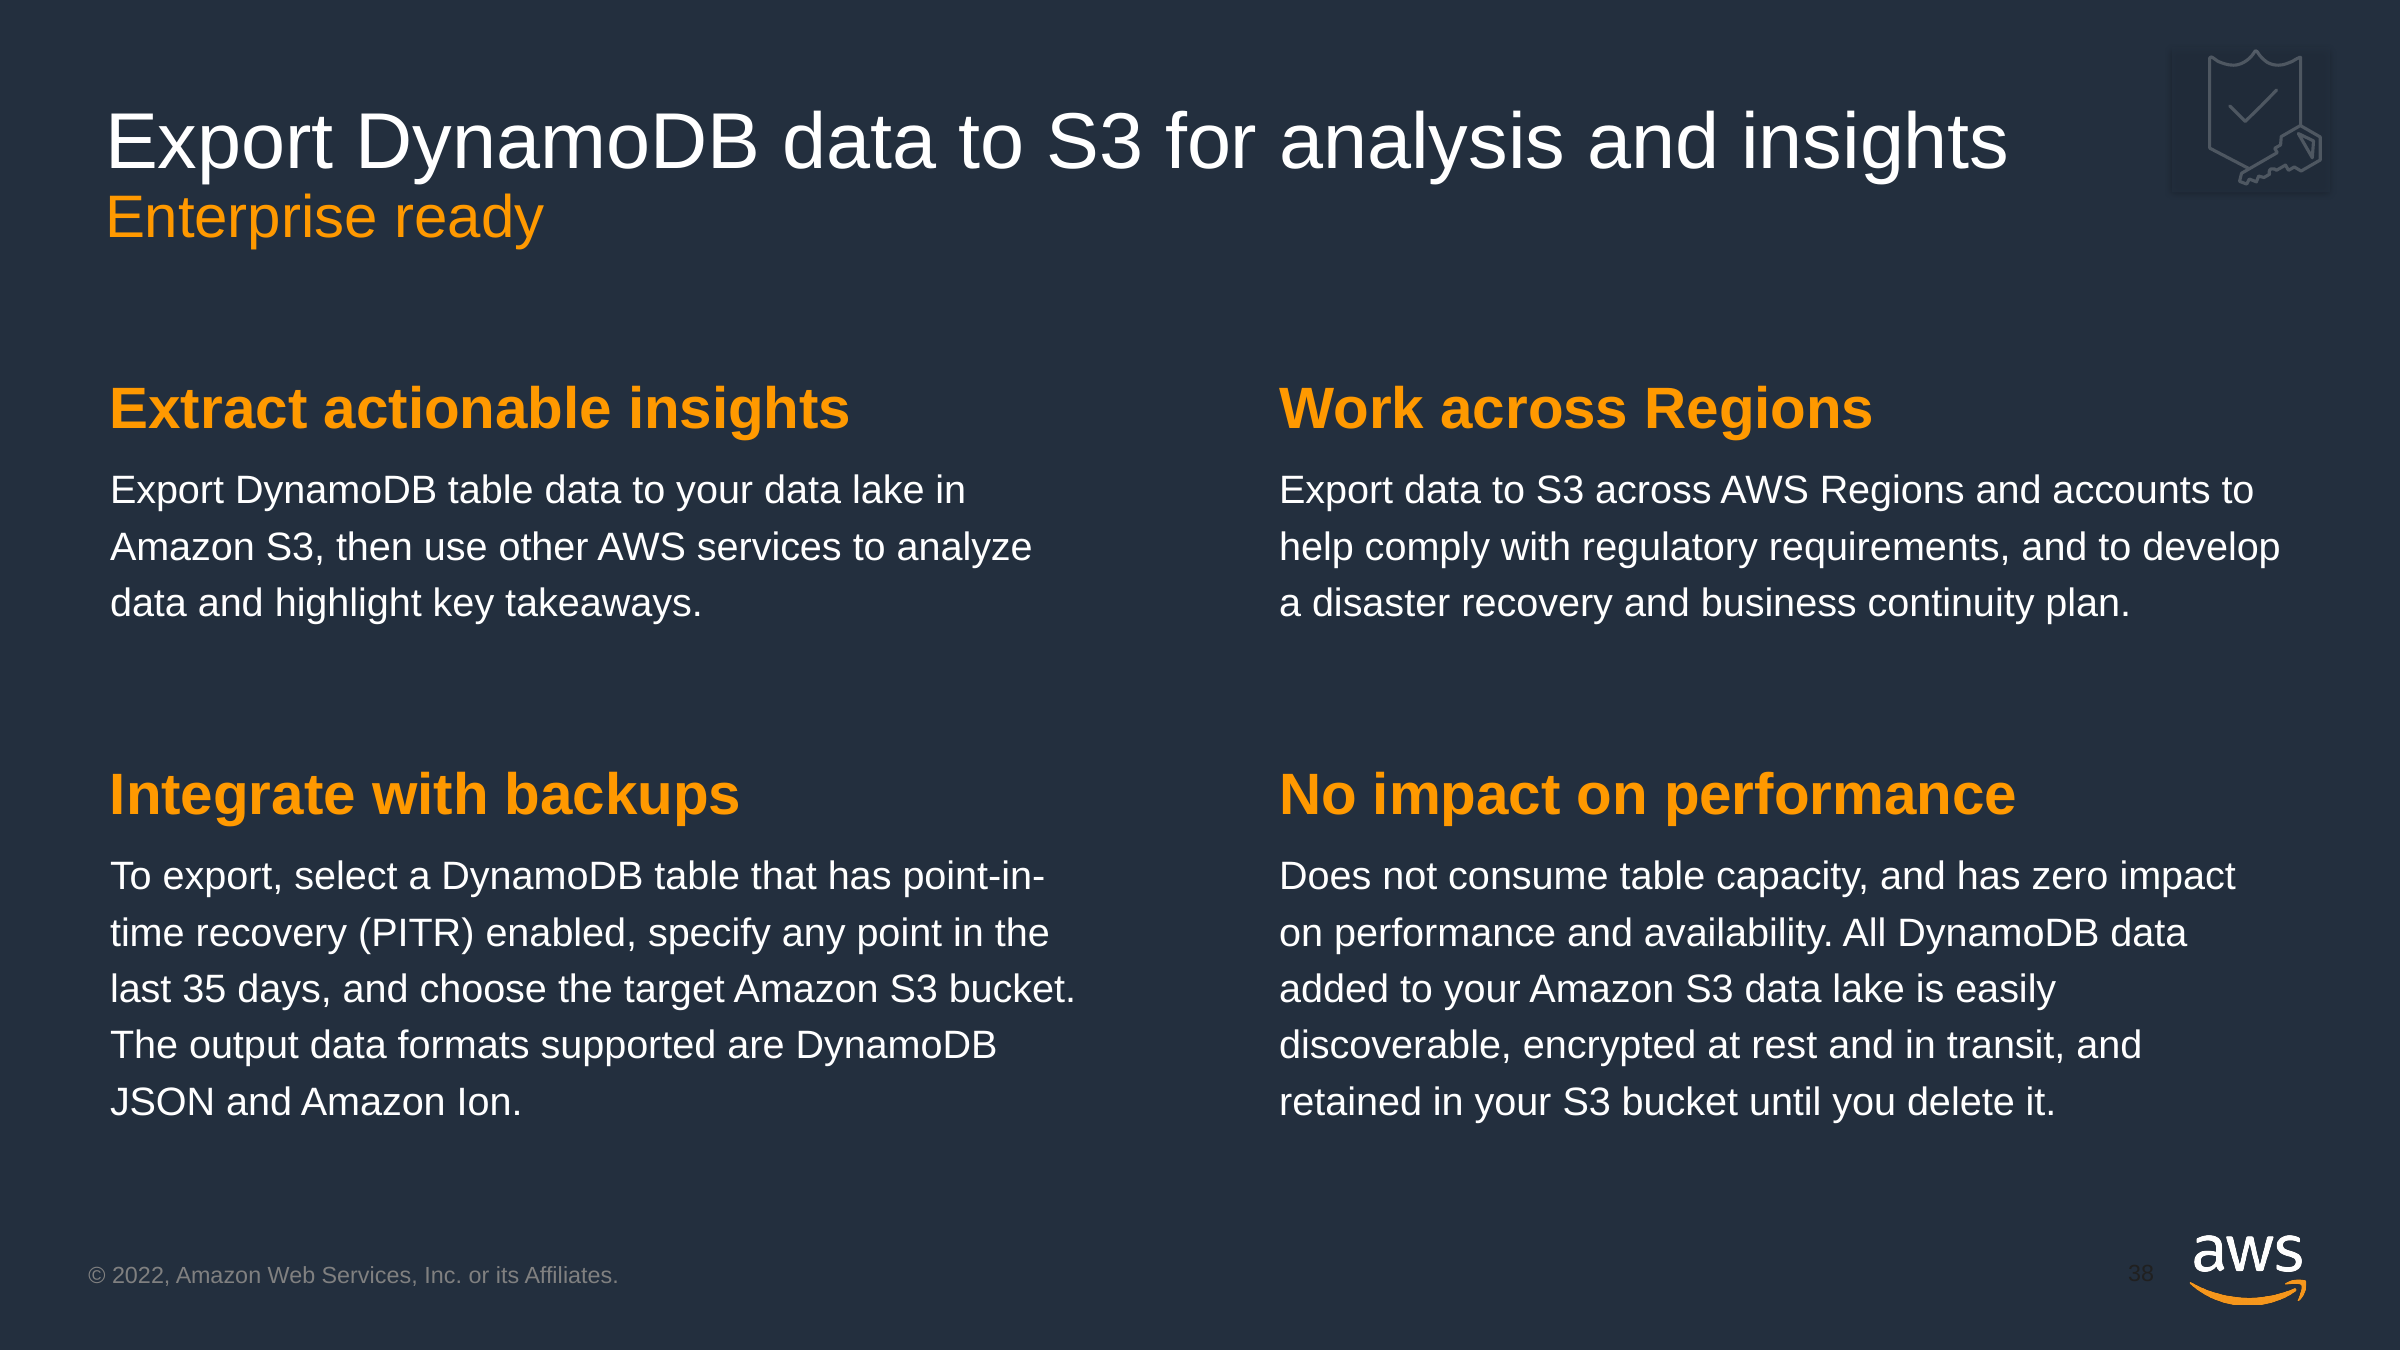

# Export DynamoDB data to S3 for analysis and insights Enterprise ready
Extract actionable insights
Work across Regions
Export DynamoDB table data to your data lake in Amazon S3, then use other AWS services to analyze data and highlight key takeaways.
Export data to S3 across AWS Regions and accounts to help comply with regulatory requirements, and to develop a disaster recovery and business continuity plan.

Integrate with backups
No impact on performance
To export, select a DynamoDB table that has point-in-time recovery (PITR) enabled, specify any point in the last 35 days, and choose the target Amazon S3 bucket. The output data formats supported are DynamoDB JSON and Amazon Ion.

Does not consume table capacity, and has zero impact on performance and availability. All DynamoDB data added to your Amazon S3 data lake is easily discoverable, encrypted at rest and in transit, and retained in your S3 bucket until you delete it.
38